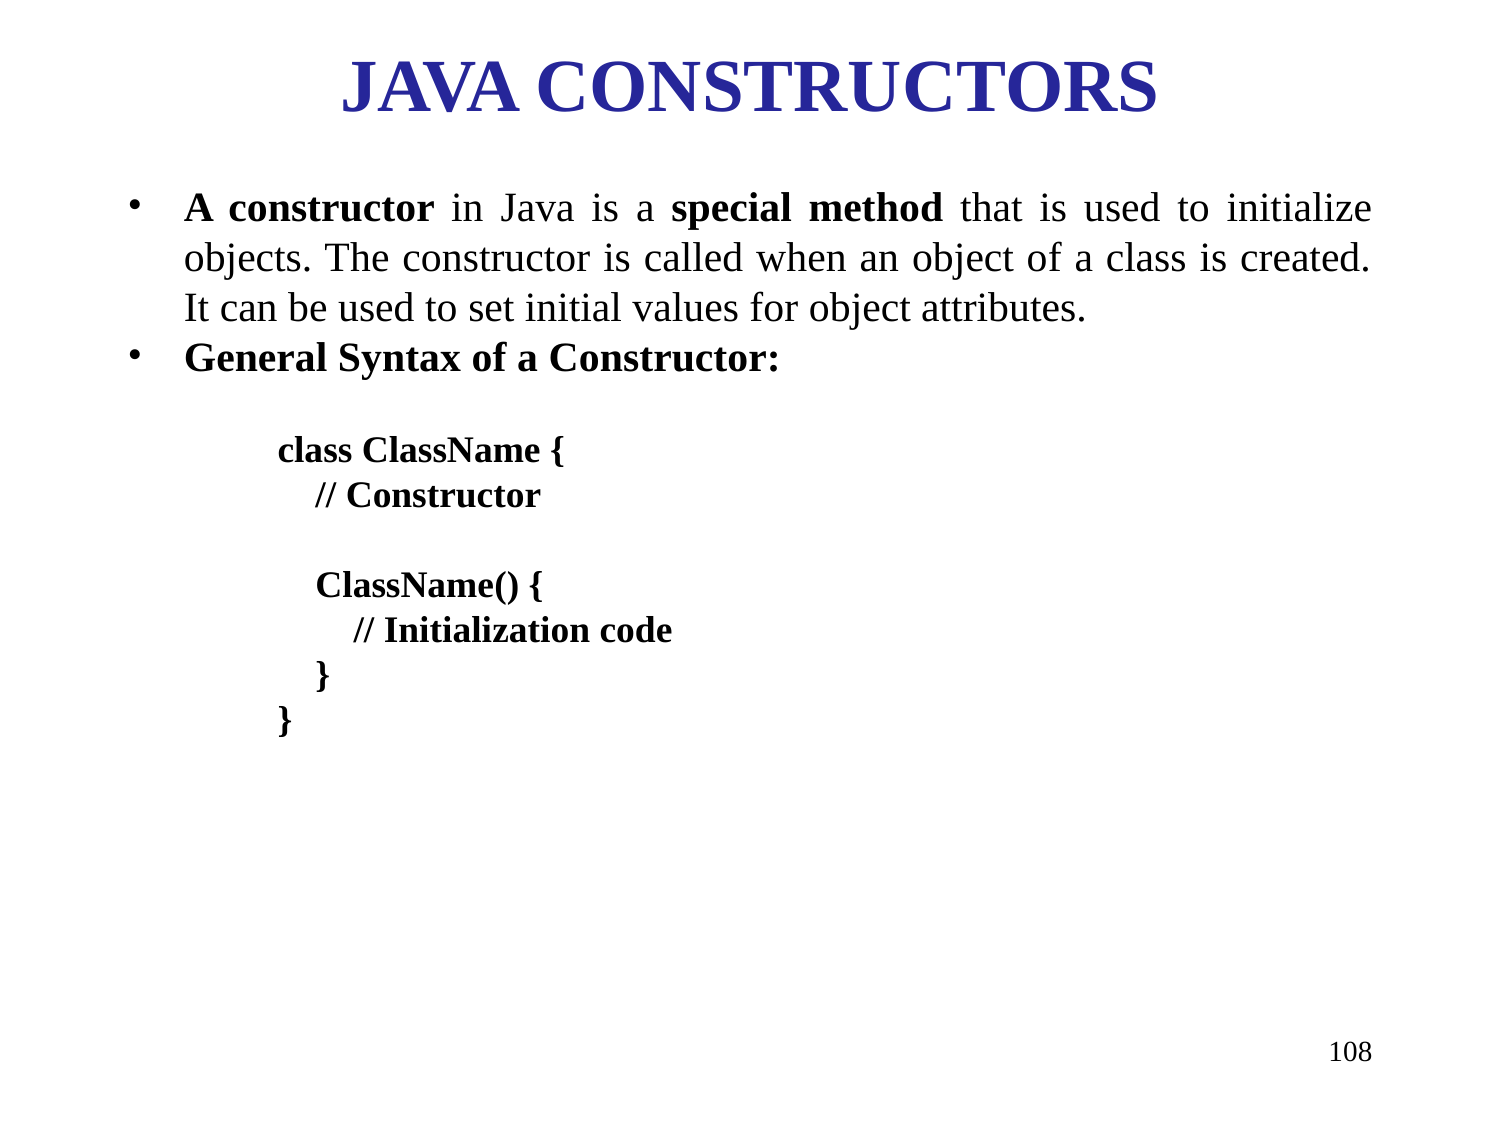

# JAVA CONSTRUCTORS
A constructor in Java is a special method that is used to initialize objects. The constructor is called when an object of a class is created. It can be used to set initial values for object attributes.
General Syntax of a Constructor:

class ClassName {
    // Constructor

    ClassName() {
        // Initialization code
    }
}

108